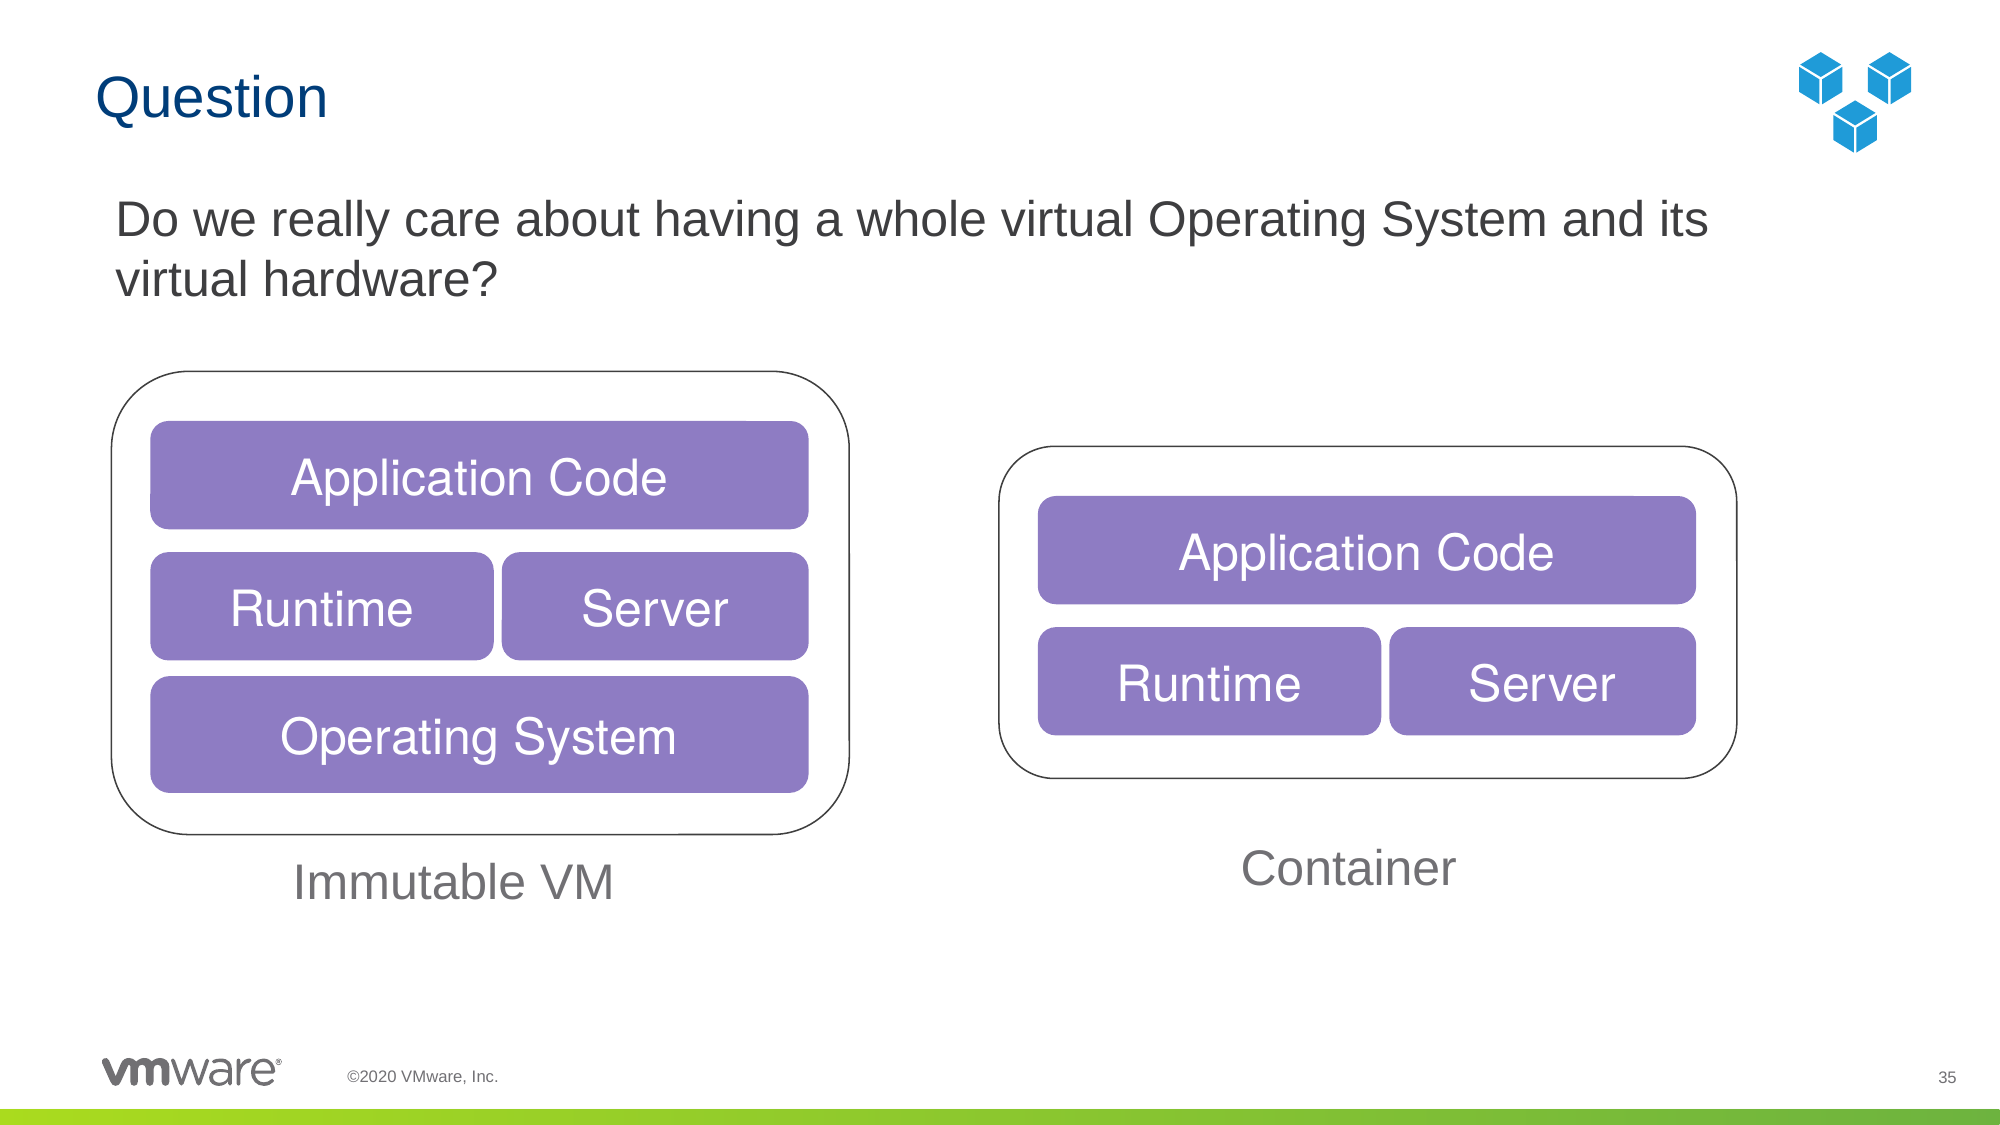

# Question
Do we really care about having a whole virtual Operating System and its virtual hardware?

Application Code

Application Code
Runtime
Server
Runtime
Server
Operating System
Container
Immutable VM